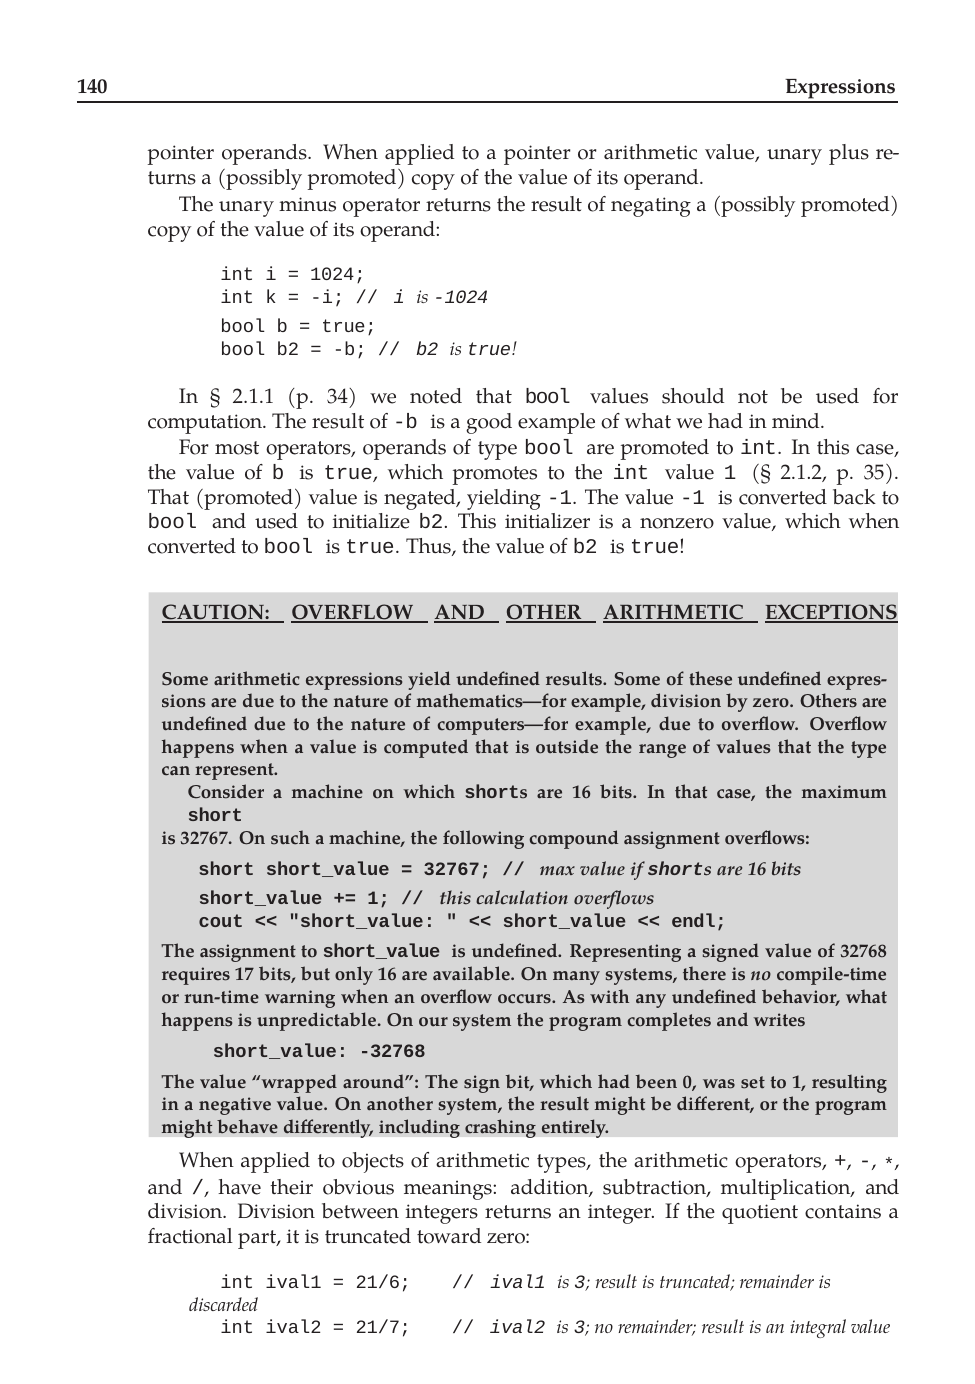

140
Expressions

pointer operands. When applied to a pointer or arithmetic value, unary plus re- turns a (possibly promoted) copy of the value of its operand.
The unary minus operator returns the result of negating a (possibly promoted) copy of the value of its operand:

int i = 1024;
int k = -i; // i is -1024
bool b = true;
bool b2 = -b; // b2 is true!

In § 2.1.1 (p. 34) we noted that bool values should not be used for computation. The result of -b is a good example of what we had in mind.
For most operators, operands of type bool are promoted to int. In this case, the value of b is true, which promotes to the int value 1 (§ 2.1.2, p. 35). That (promoted) value is negated, yielding -1. The value -1 is converted back to bool and used to initialize b2. This initializer is a nonzero value, which when converted to bool is true. Thus, the value of b2 is true!
Caution: Overflow and Other Arithmetic Exceptions
Some arithmetic expressions yield undefined results. Some of these undefined expres- sions are due to the nature of mathematics—for example, division by zero. Others are undefined due to the nature of computers—for example, due to overflow. Overflow happens when a value is computed that is outside the range of values that the type can represent.
Consider a machine on which shorts are 16 bits. In that case, the maximum short
is 32767. On such a machine, the following compound assignment overflows:
short short_value = 32767; // max value if shorts are 16 bits
short_value += 1; // this calculation overflows
cout << "short_value: " << short_value << endl;
The assignment to short_value is undefined. Representing a signed value of 32768 requires 17 bits, but only 16 are available. On many systems, there is no compile-time or run-time warning when an overflow occurs. As with any undefined behavior, what happens is unpredictable. On our system the program completes and writes
short_value: -32768
The value “wrapped around”: The sign bit, which had been 0, was set to 1, resulting in a negative value. On another system, the result might be different, or the program might behave differently, including crashing entirely.
When applied to objects of arithmetic types, the arithmetic operators, +, -, *, and /, have their obvious meanings: addition, subtraction, multiplication, and division. Division between integers returns an integer. If the quotient contains a fractional part, it is truncated toward zero:

int ival1 = 21/6;	// ival1 is 3; result is truncated; remainder is discarded
int ival2 = 21/7;	// ival2 is 3; no remainder; result is an integral value